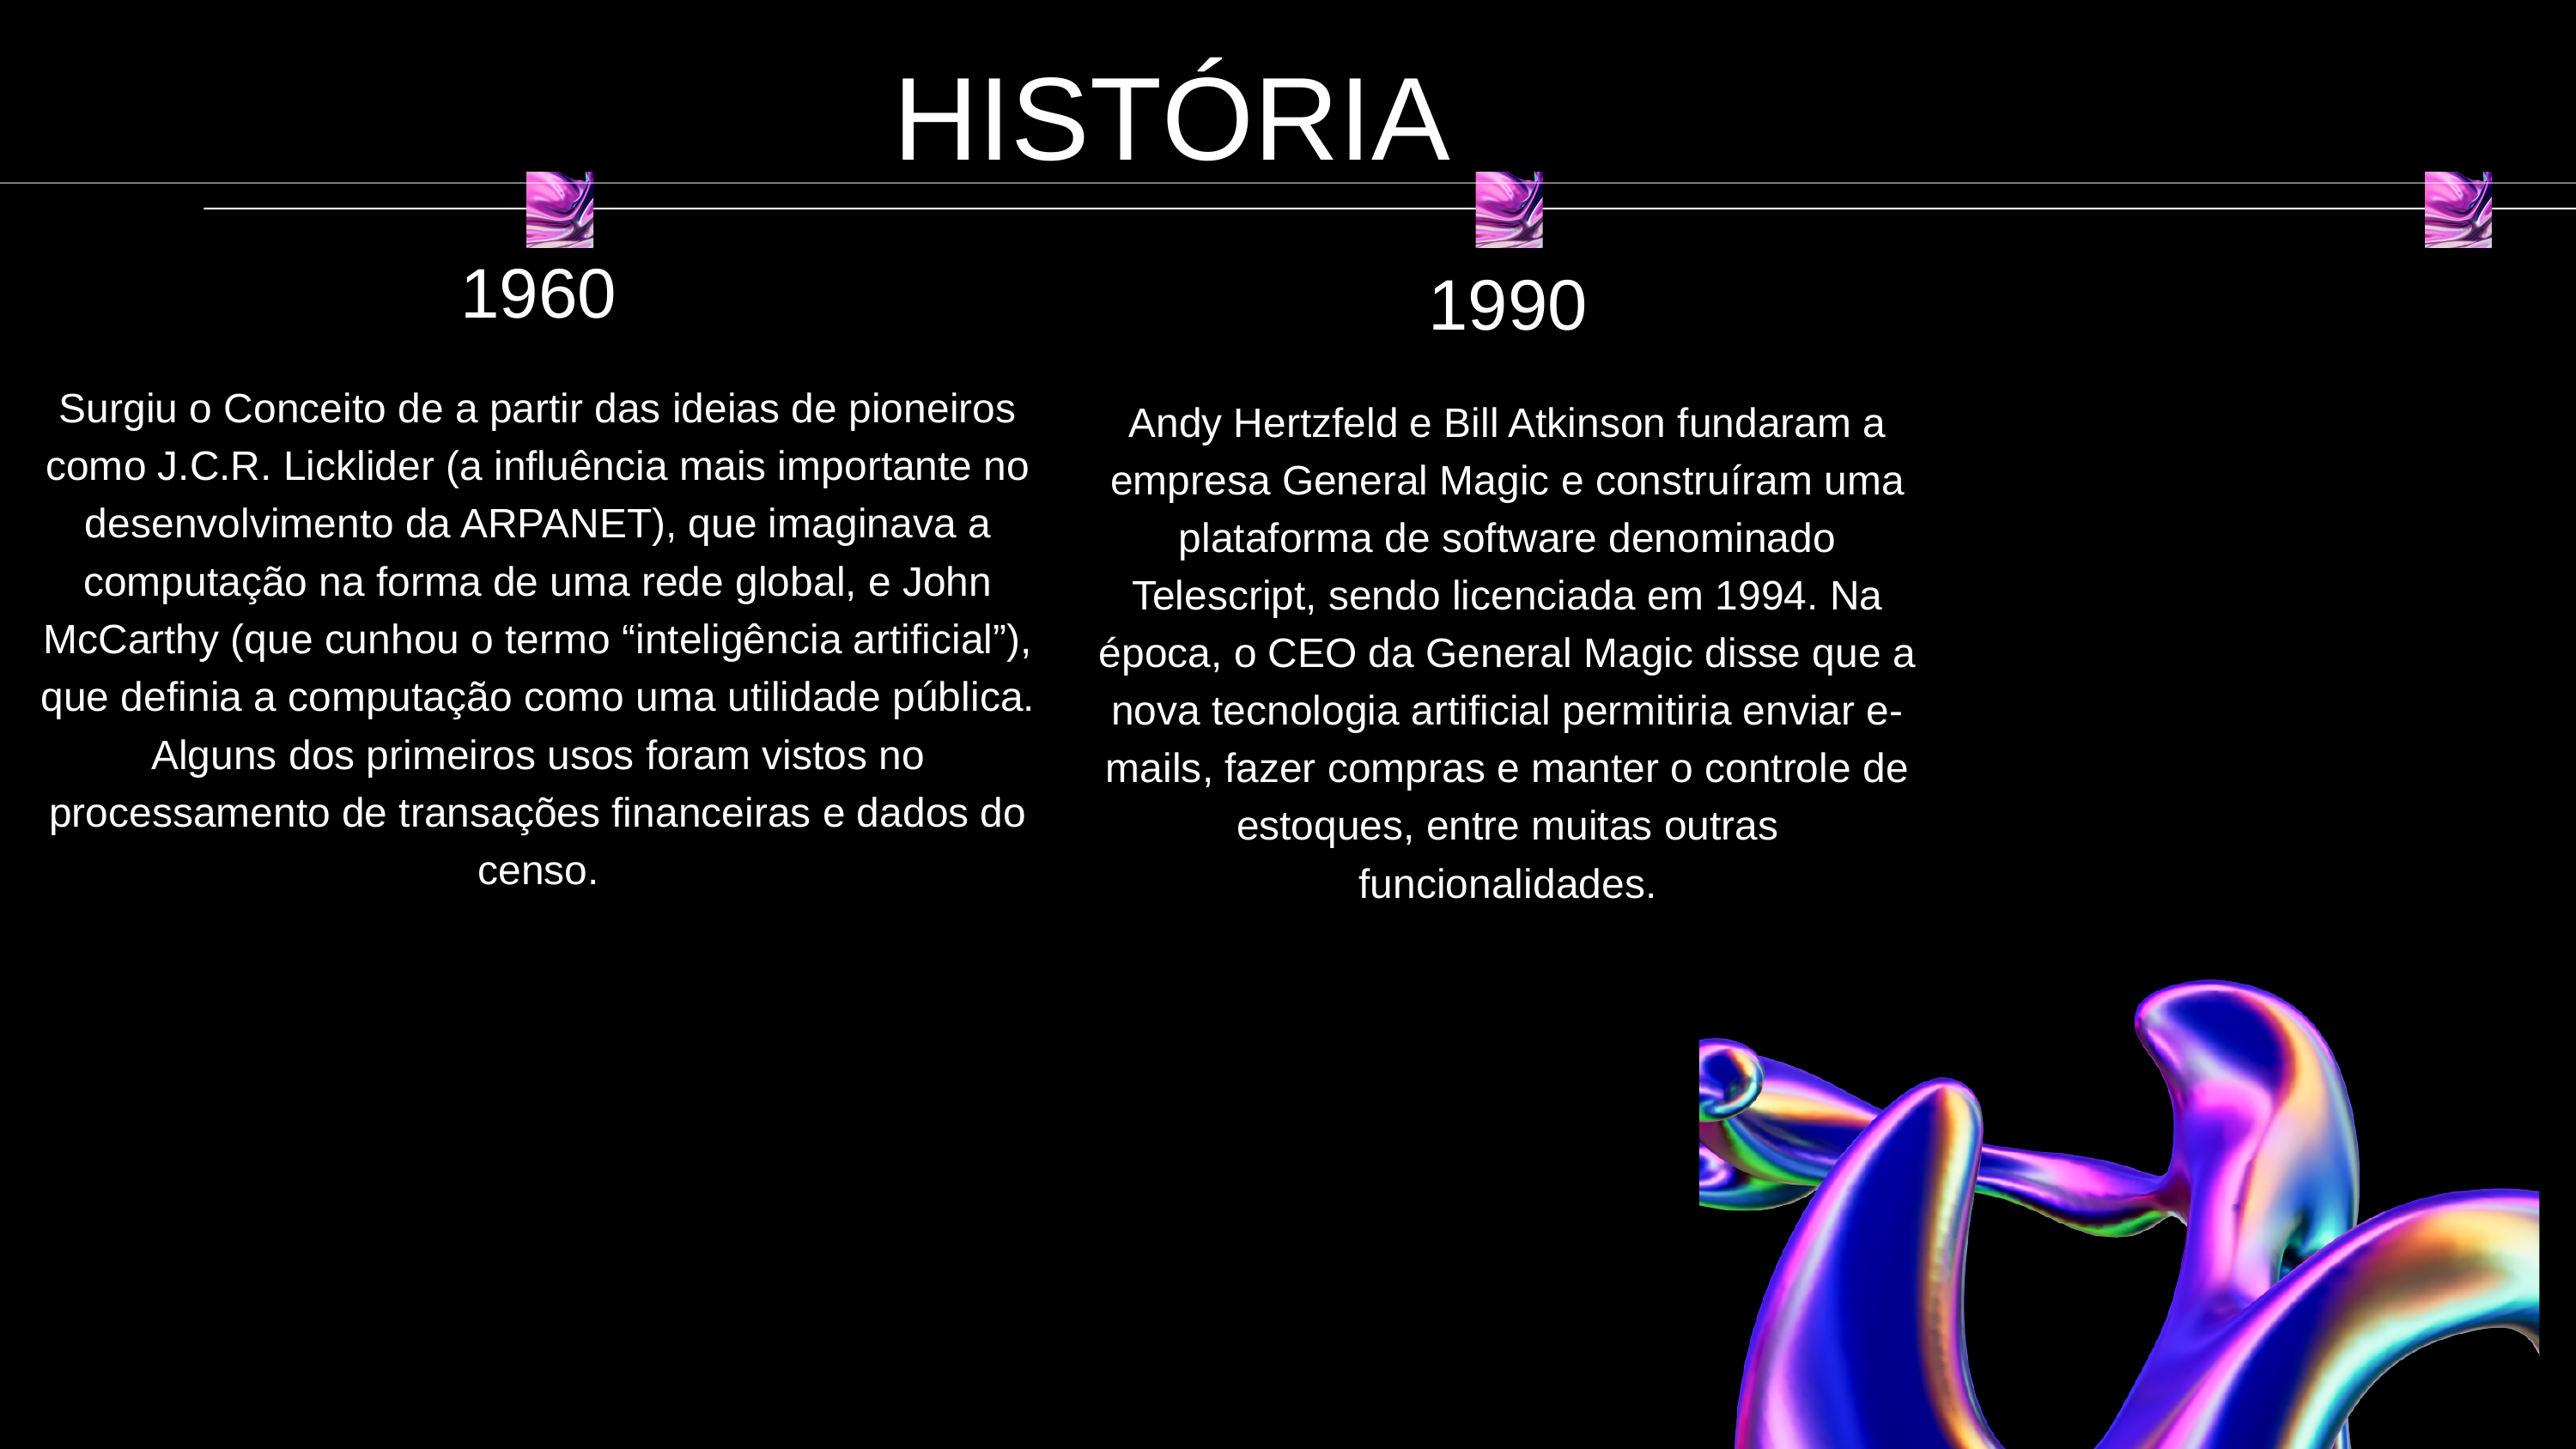

HISTÓRIA

1960
Surgiu o Conceito de a partir das ideias de pioneiros como J.C.R. Licklider (a influência mais importante no desenvolvimento da ARPANET), que imaginava a computação na forma de uma rede global, e John McCarthy (que cunhou o termo “inteligência artificial”), que definia a computação como uma utilidade pública. Alguns dos primeiros usos foram vistos no processamento de transações financeiras e dados do censo.
1990
Andy Hertzfeld e Bill Atkinson fundaram a empresa General Magic e construíram uma plataforma de software denominado Telescript, sendo licenciada em 1994. Na época, o CEO da General Magic disse que a nova tecnologia artificial permitiria enviar e-mails, fazer compras e manter o controle de estoques, entre muitas outras funcionalidades.